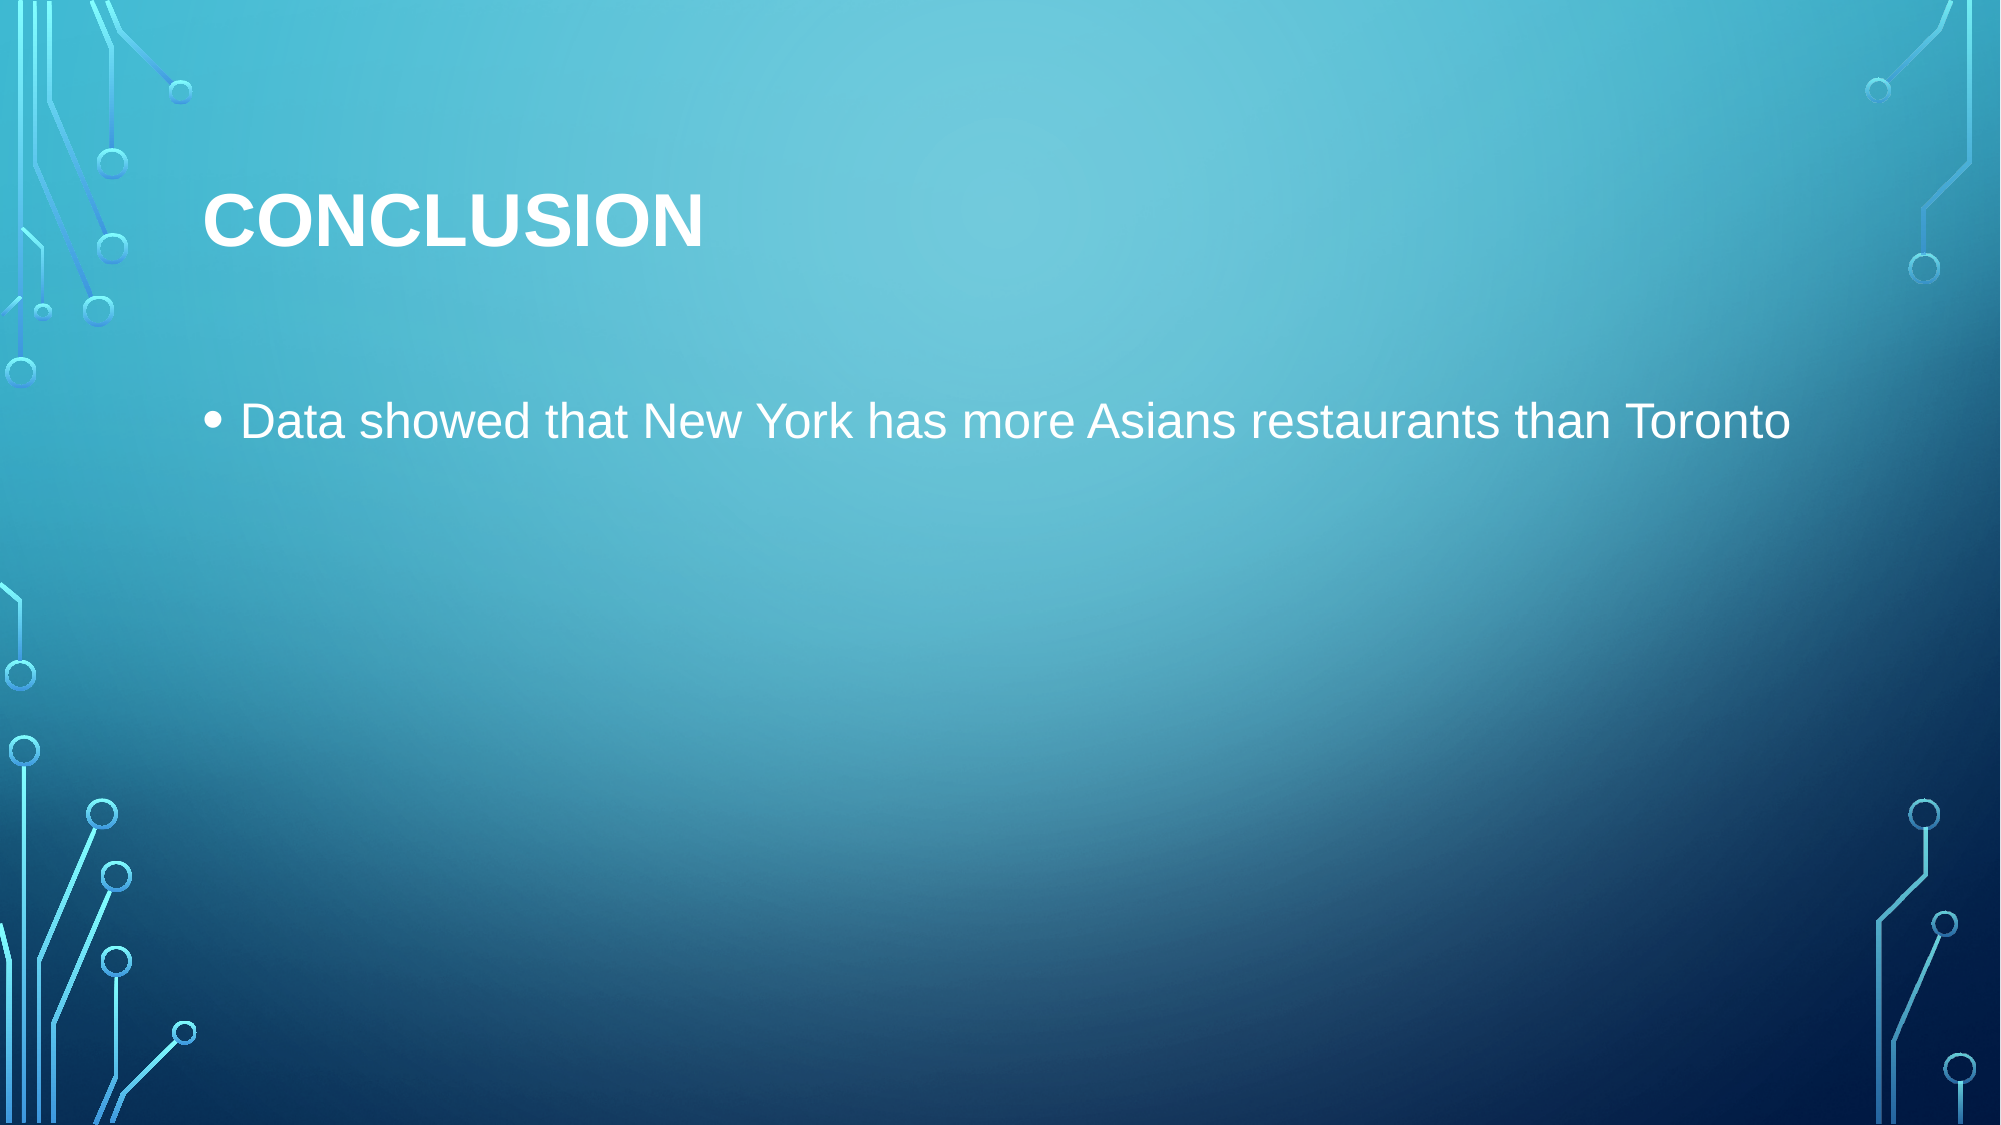

# Conclusion
Data showed that New York has more Asians restaurants than Toronto